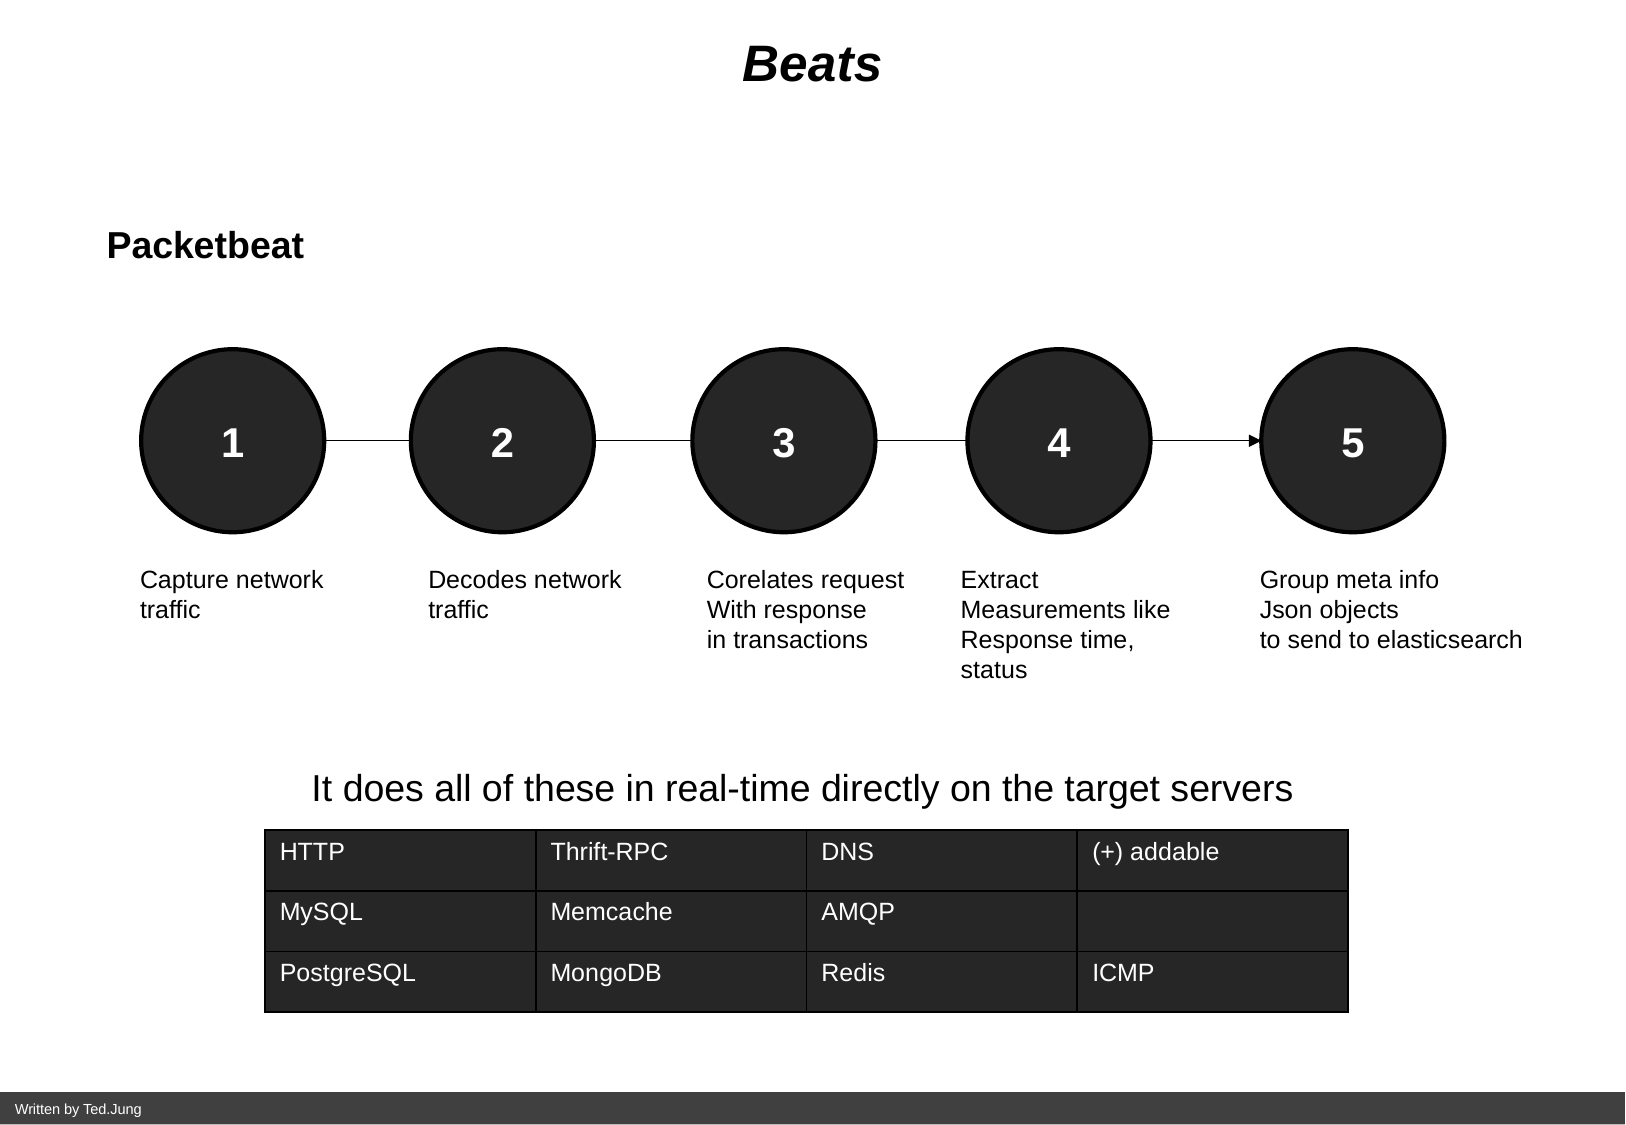

Beats
Packetbeat
1
2
3
4
5
Capture network
traffic
Decodes network
traffic
Corelates request
With response
in transactions
Extract
Measurements like
Response time,
status
Group meta info
Json objects
to send to elasticsearch
It does all of these in real-time directly on the target servers
| HTTP | Thrift-RPC | DNS | (+) addable |
| --- | --- | --- | --- |
| MySQL | Memcache | AMQP |  |
| PostgreSQL | MongoDB | Redis | ICMP |